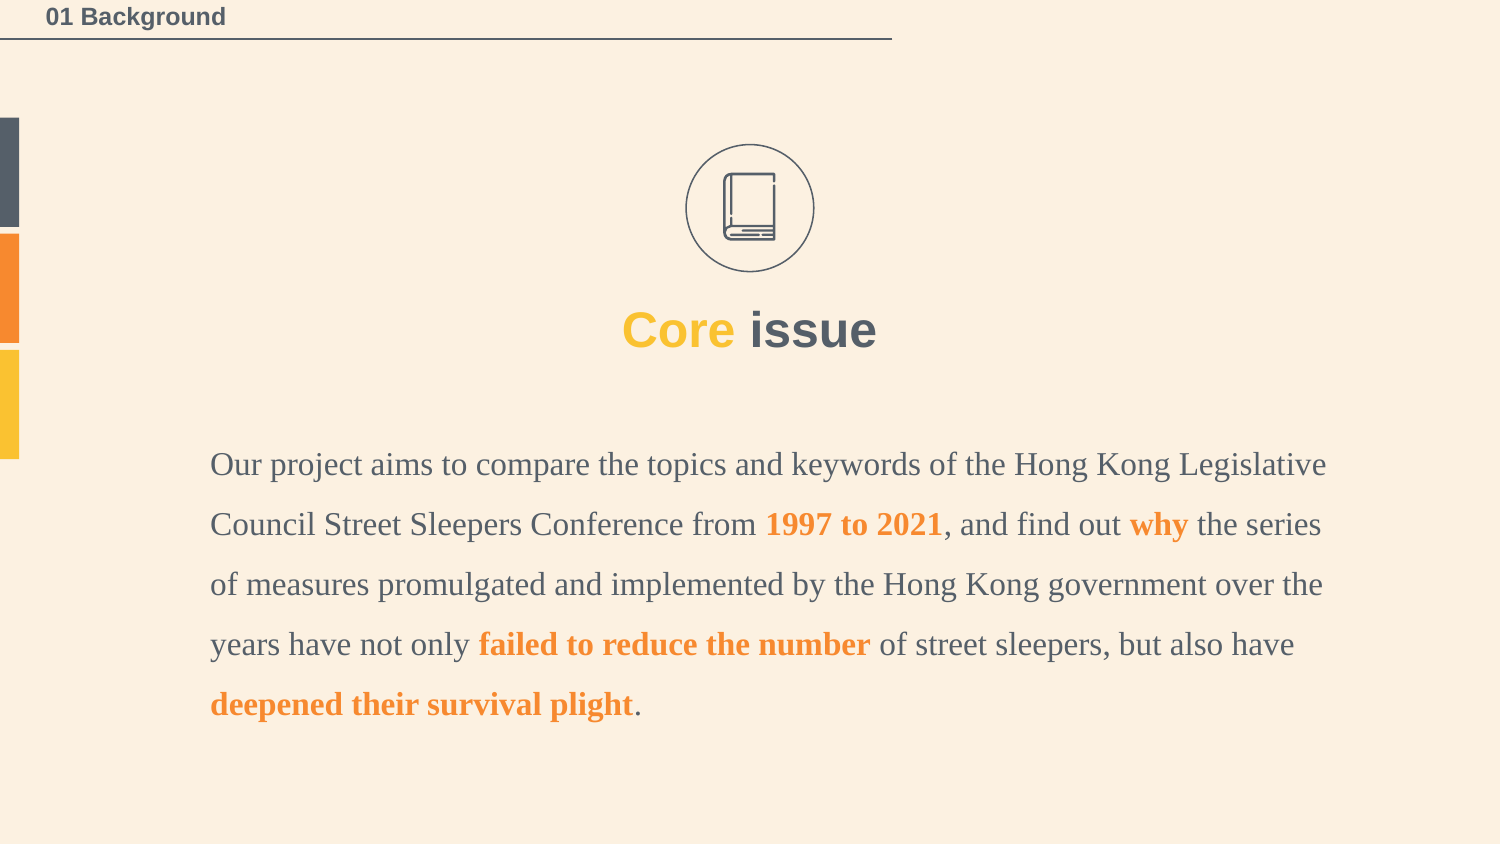

01 Background

Core issue
# Our project aims to compare the topics and keywords of the Hong Kong Legislative Council Street Sleepers Conference from 1997 to 2021, and find out why the series of measures promulgated and implemented by the Hong Kong government over the years have not only failed to reduce the number of street sleepers, but also have deepened their survival plight.